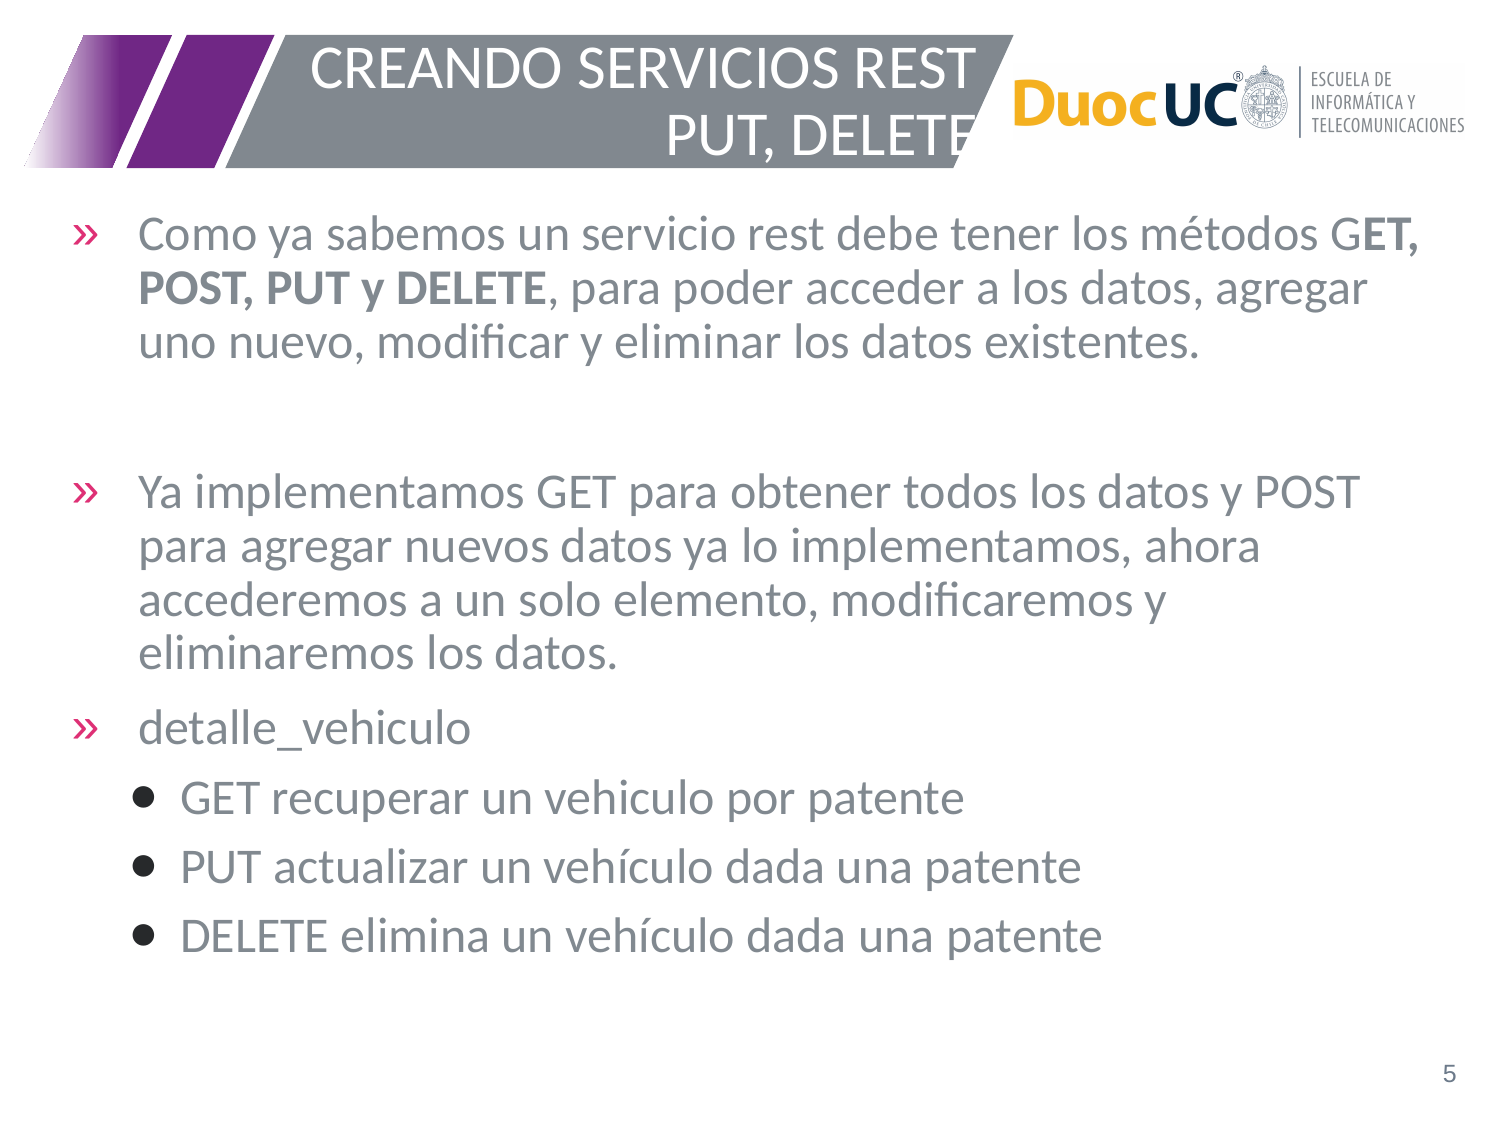

# CREANDO SERVICIOS REST PUT, DELETE
Como ya sabemos un servicio rest debe tener los métodos GET, POST, PUT y DELETE, para poder acceder a los datos, agregar uno nuevo, modificar y eliminar los datos existentes.

Ya implementamos GET para obtener todos los datos y POST para agregar nuevos datos ya lo implementamos, ahora accederemos a un solo elemento, modificaremos y eliminaremos los datos.
detalle_vehiculo
GET recuperar un vehiculo por patente
PUT actualizar un vehículo dada una patente
DELETE elimina un vehículo dada una patente